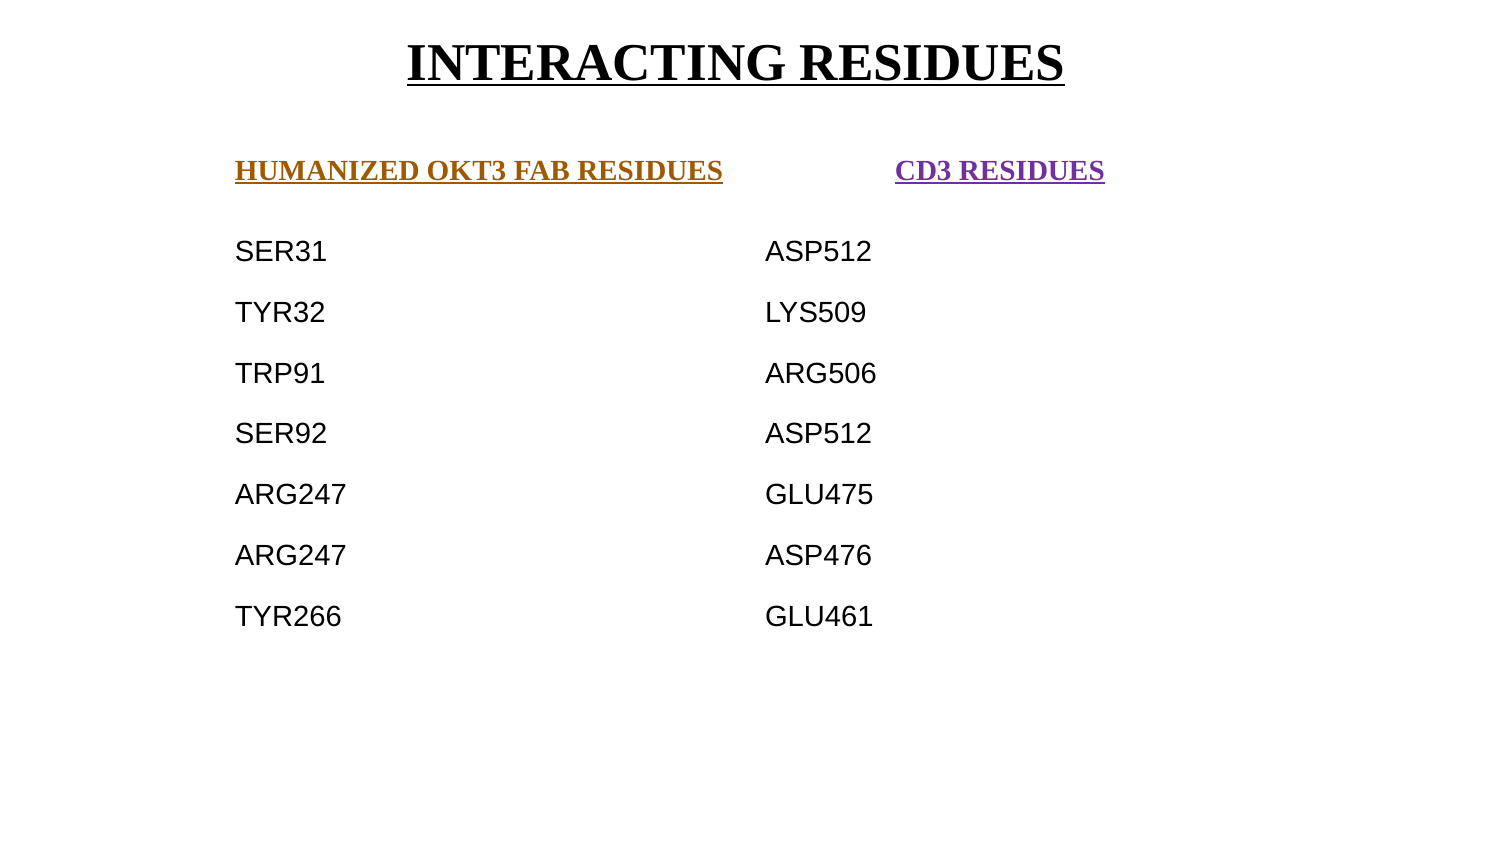

# INTERACTING RESIDUES
| HUMANIZED OKT3 FAB RESIDUES | CD3 RESIDUES |
| --- | --- |
| SER31 | ASP512 |
| TYR32 | LYS509 |
| TRP91 | ARG506 |
| SER92 | ASP512 |
| ARG247 | GLU475 |
| ARG247 | ASP476 |
| TYR266 | GLU461 |